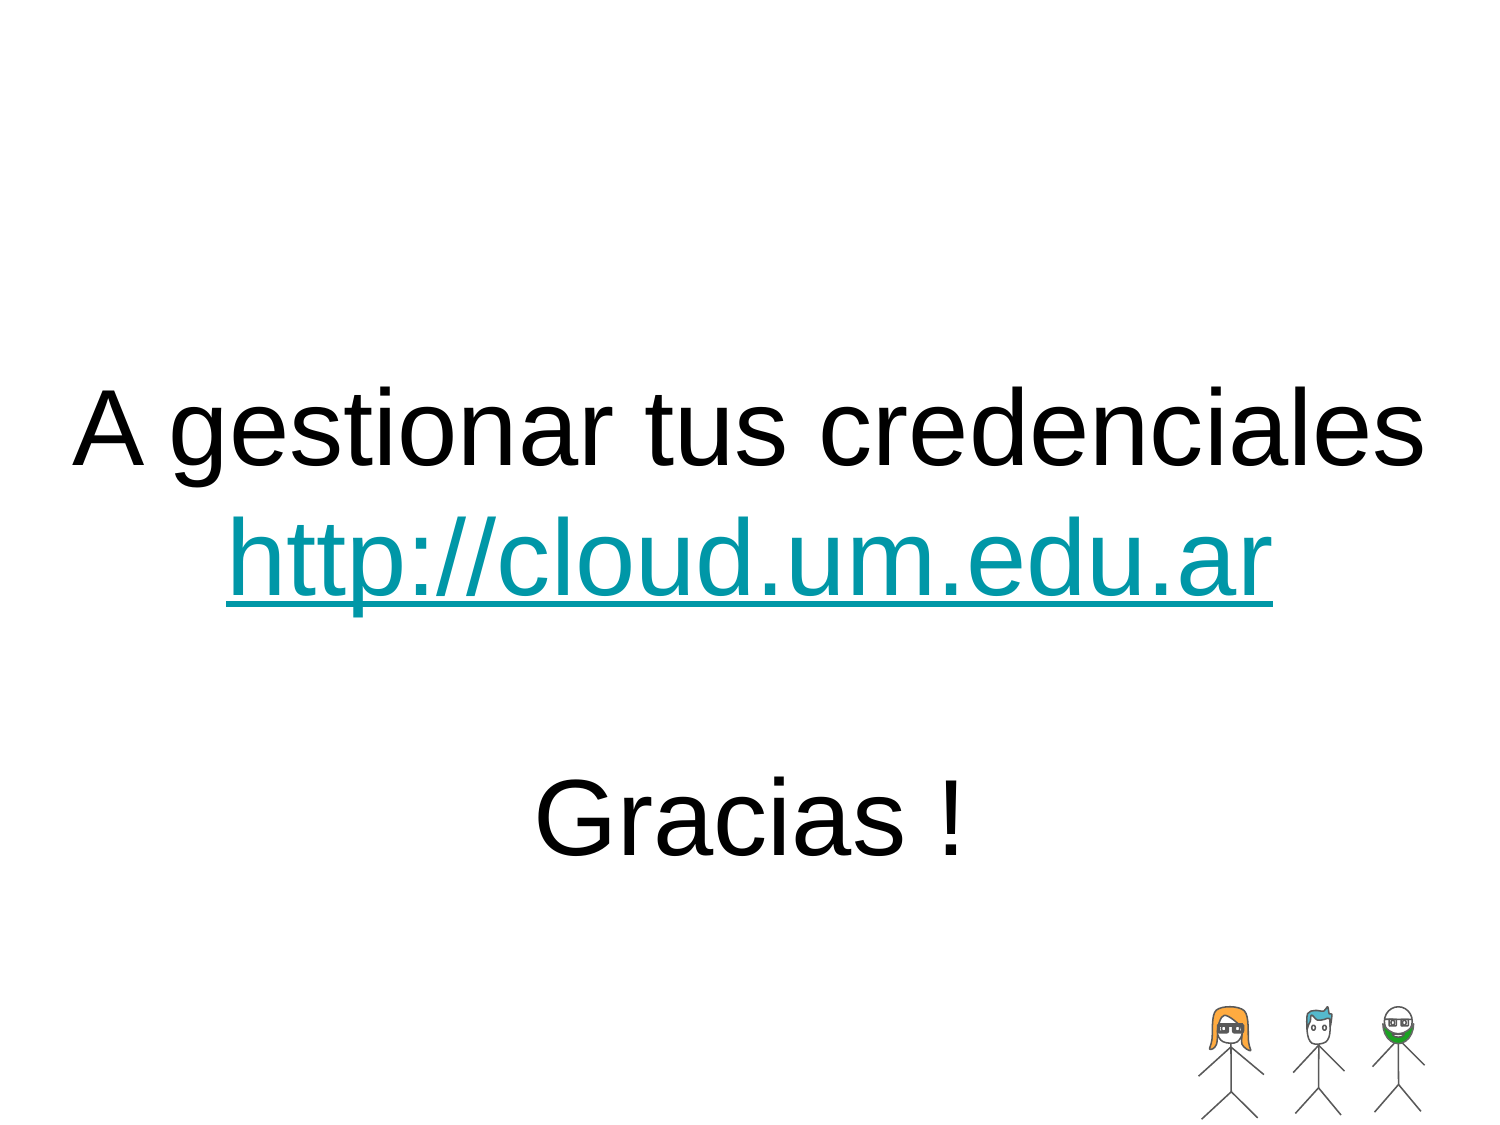

# A gestionar tus credenciales
http://cloud.um.edu.ar

Gracias !